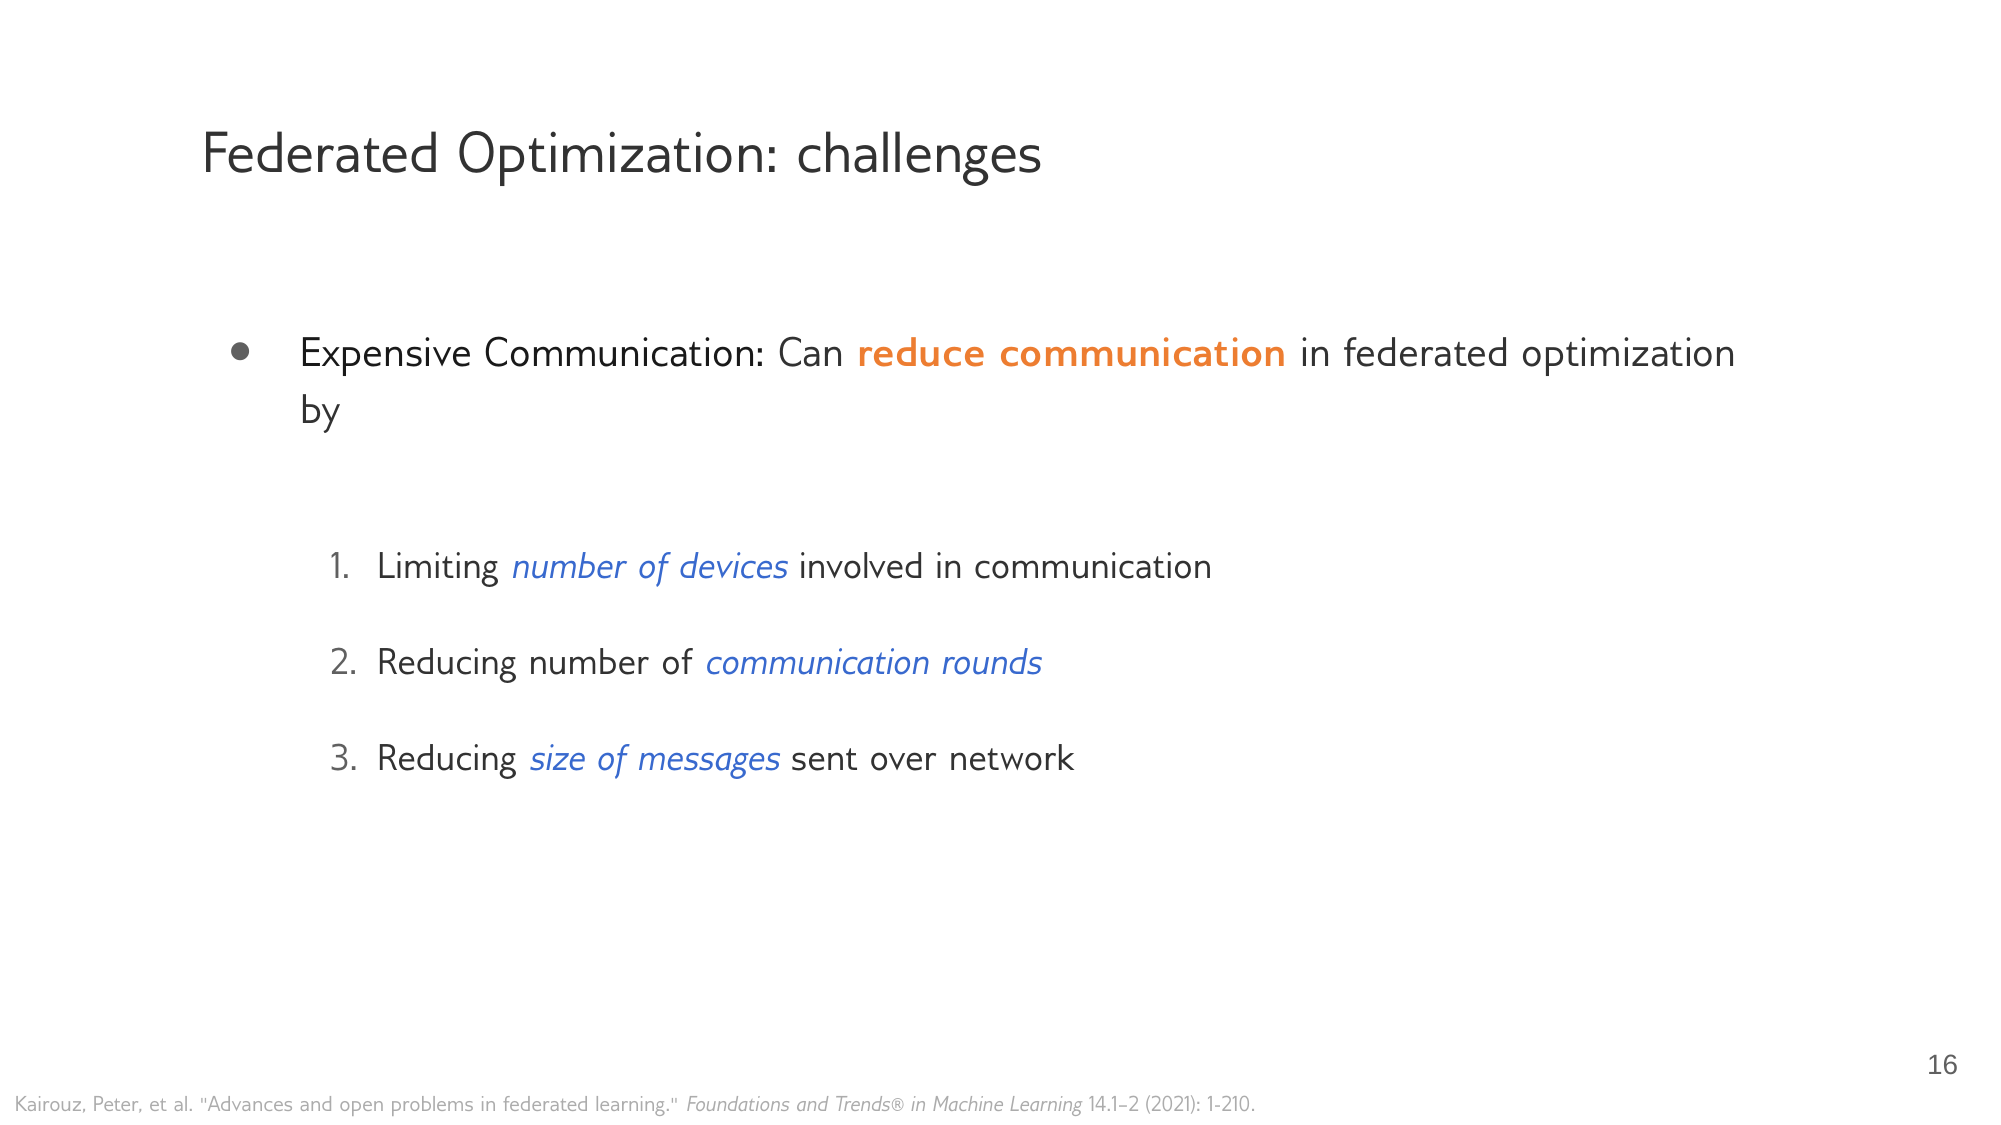

# Federated Optimization: challenges
Expensive Communication: Can reduce communication in federated optimization by

Limiting number of devices involved in communication
Reducing number of communication rounds
Reducing size of messages sent over network

16
Kairouz, Peter, et al. "Advances and open problems in federated learning." Foundations and Trends® in Machine Learning 14.1–2 (2021): 1-210.